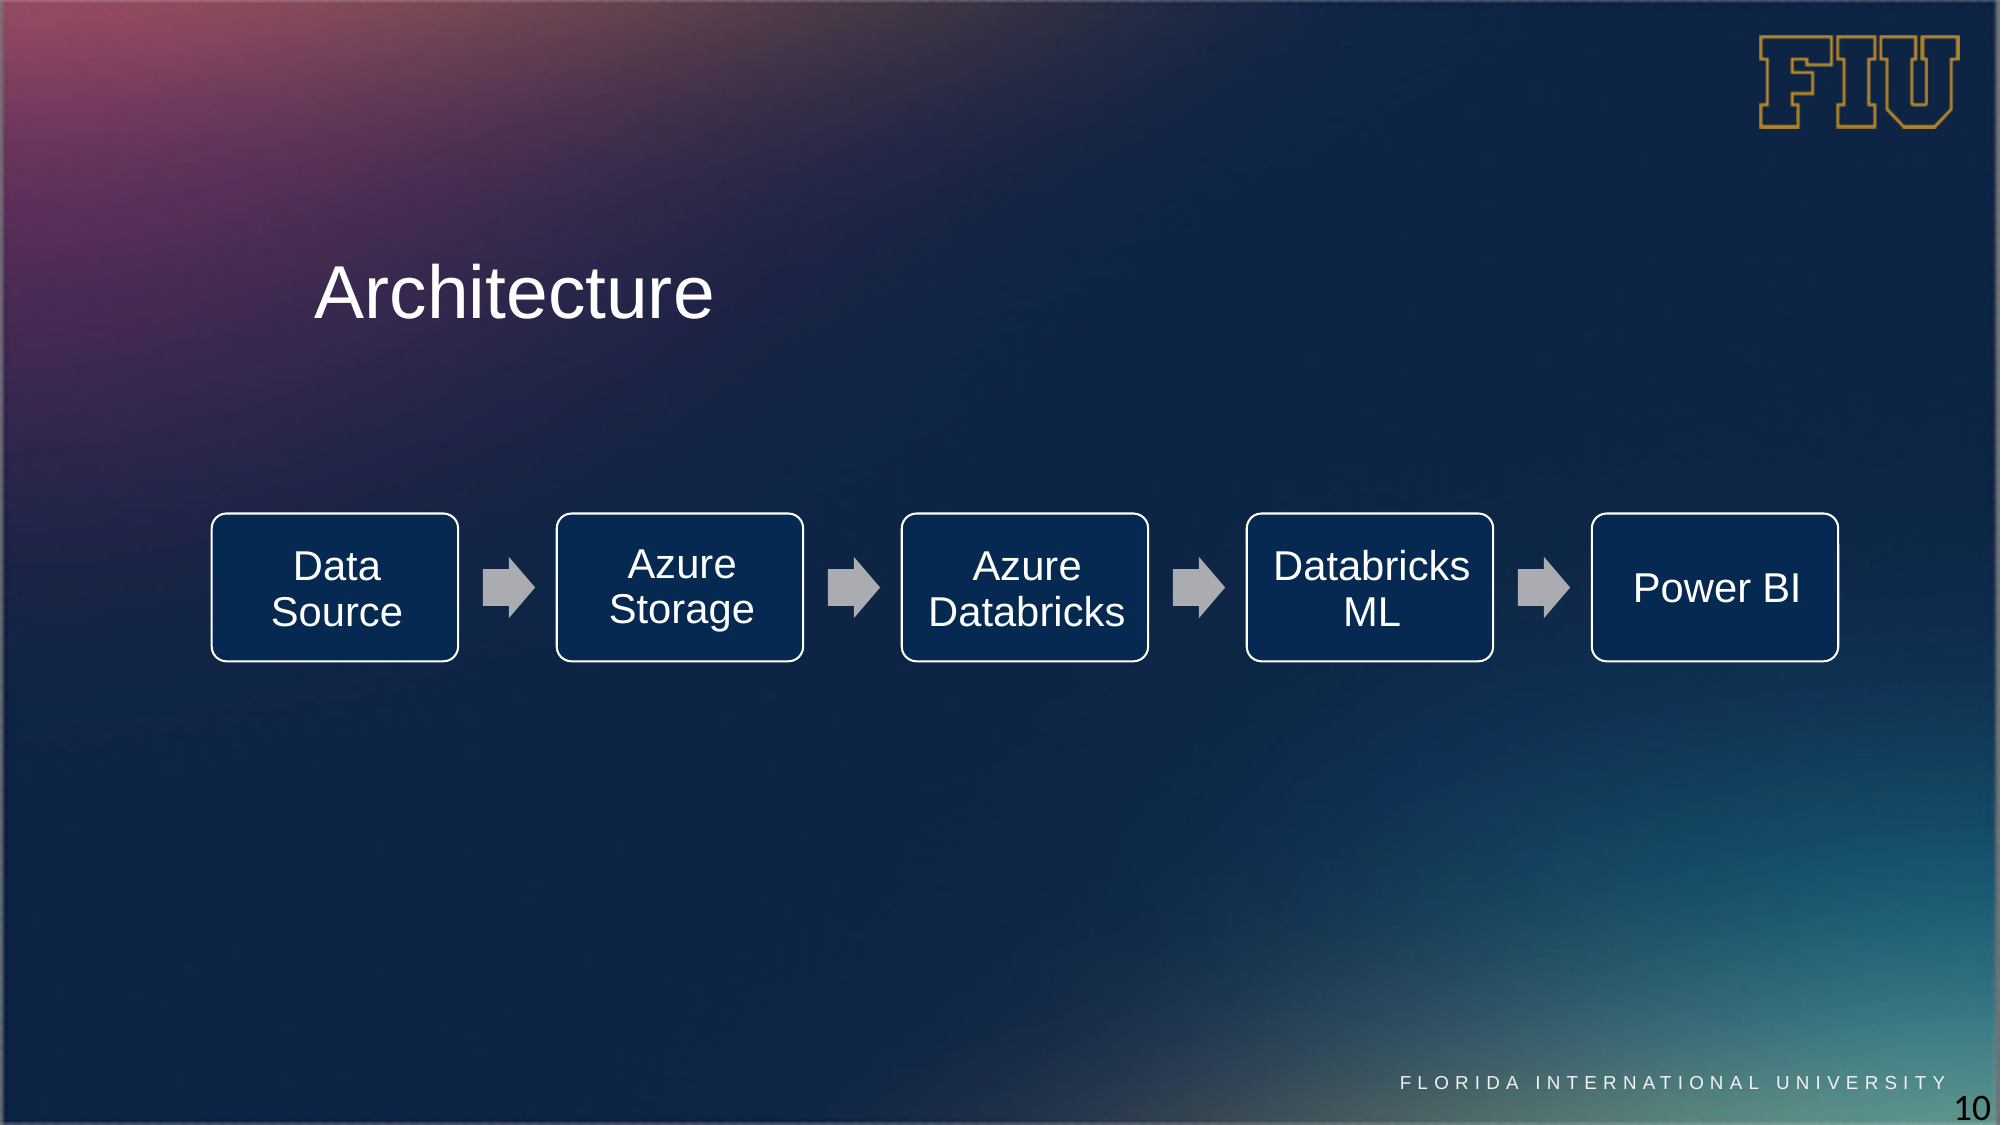

# Architecture
Data Source

Azure Storage

Azure Databricks

Databricks ML

Power BI
10